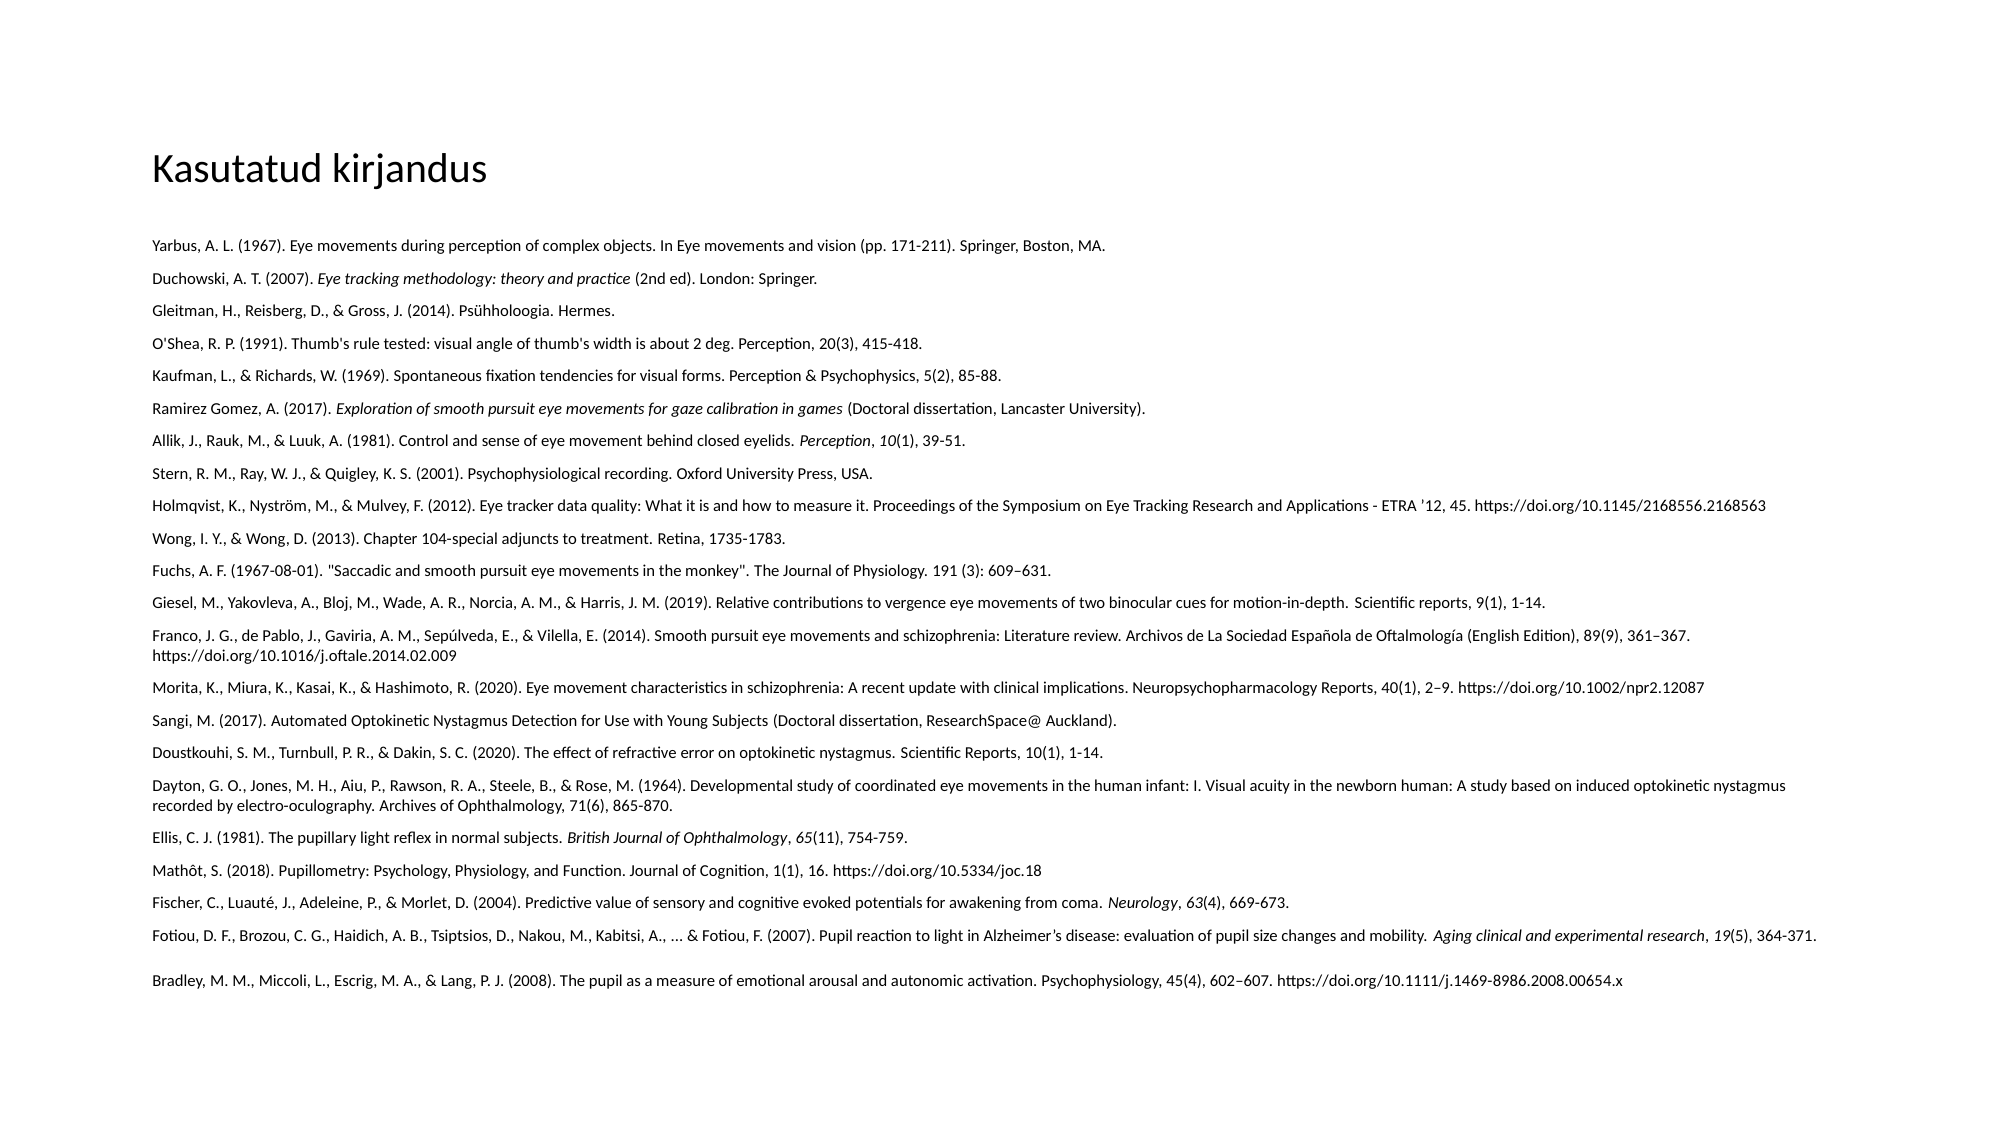

# Kasutatud kirjandus
Yarbus, A. L. (1967). Eye movements during perception of complex objects. In Eye movements and vision (pp. 171-211). Springer, Boston, MA.
Duchowski, A. T. (2007). Eye tracking methodology: theory and practice (2nd ed). London: Springer.
Gleitman, H., Reisberg, D., & Gross, J. (2014). Psühholoogia. Hermes.
O'Shea, R. P. (1991). Thumb's rule tested: visual angle of thumb's width is about 2 deg. Perception, 20(3), 415-418.
Kaufman, L., & Richards, W. (1969). Spontaneous fixation tendencies for visual forms. Perception & Psychophysics, 5(2), 85-88.
Ramirez Gomez, A. (2017). Exploration of smooth pursuit eye movements for gaze calibration in games (Doctoral dissertation, Lancaster University).
Allik, J., Rauk, M., & Luuk, A. (1981). Control and sense of eye movement behind closed eyelids. Perception, 10(1), 39-51.
Stern, R. M., Ray, W. J., & Quigley, K. S. (2001). Psychophysiological recording. Oxford University Press, USA.
Holmqvist, K., Nyström, M., & Mulvey, F. (2012). Eye tracker data quality: What it is and how to measure it. Proceedings of the Symposium on Eye Tracking Research and Applications - ETRA ’12, 45. https://doi.org/10.1145/2168556.2168563
Wong, I. Y., & Wong, D. (2013). Chapter 104-special adjuncts to treatment. Retina, 1735-1783.
Fuchs, A. F. (1967-08-01). "Saccadic and smooth pursuit eye movements in the monkey". The Journal of Physiology. 191 (3): 609–631.
Giesel, M., Yakovleva, A., Bloj, M., Wade, A. R., Norcia, A. M., & Harris, J. M. (2019). Relative contributions to vergence eye movements of two binocular cues for motion-in-depth. Scientific reports, 9(1), 1-14.
Franco, J. G., de Pablo, J., Gaviria, A. M., Sepúlveda, E., & Vilella, E. (2014). Smooth pursuit eye movements and schizophrenia: Literature review. Archivos de La Sociedad Española de Oftalmología (English Edition), 89(9), 361–367. https://doi.org/10.1016/j.oftale.2014.02.009
Morita, K., Miura, K., Kasai, K., & Hashimoto, R. (2020). Eye movement characteristics in schizophrenia: A recent update with clinical implications. Neuropsychopharmacology Reports, 40(1), 2–9. https://doi.org/10.1002/npr2.12087
Sangi, M. (2017). Automated Optokinetic Nystagmus Detection for Use with Young Subjects (Doctoral dissertation, ResearchSpace@ Auckland).
Doustkouhi, S. M., Turnbull, P. R., & Dakin, S. C. (2020). The effect of refractive error on optokinetic nystagmus. Scientific Reports, 10(1), 1-14.
Dayton, G. O., Jones, M. H., Aiu, P., Rawson, R. A., Steele, B., & Rose, M. (1964). Developmental study of coordinated eye movements in the human infant: I. Visual acuity in the newborn human: A study based on induced optokinetic nystagmus recorded by electro-oculography. Archives of Ophthalmology, 71(6), 865-870.
Ellis, C. J. (1981). The pupillary light reflex in normal subjects. British Journal of Ophthalmology, 65(11), 754-759.
Mathôt, S. (2018). Pupillometry: Psychology, Physiology, and Function. Journal of Cognition, 1(1), 16. https://doi.org/10.5334/joc.18
Fischer, C., Luauté, J., Adeleine, P., & Morlet, D. (2004). Predictive value of sensory and cognitive evoked potentials for awakening from coma. Neurology, 63(4), 669-673.
Fotiou, D. F., Brozou, C. G., Haidich, A. B., Tsiptsios, D., Nakou, M., Kabitsi, A., ... & Fotiou, F. (2007). Pupil reaction to light in Alzheimer’s disease: evaluation of pupil size changes and mobility. Aging clinical and experimental research, 19(5), 364-371.
Bradley, M. M., Miccoli, L., Escrig, M. A., & Lang, P. J. (2008). The pupil as a measure of emotional arousal and autonomic activation. Psychophysiology, 45(4), 602–607. https://doi.org/10.1111/j.1469-8986.2008.00654.x